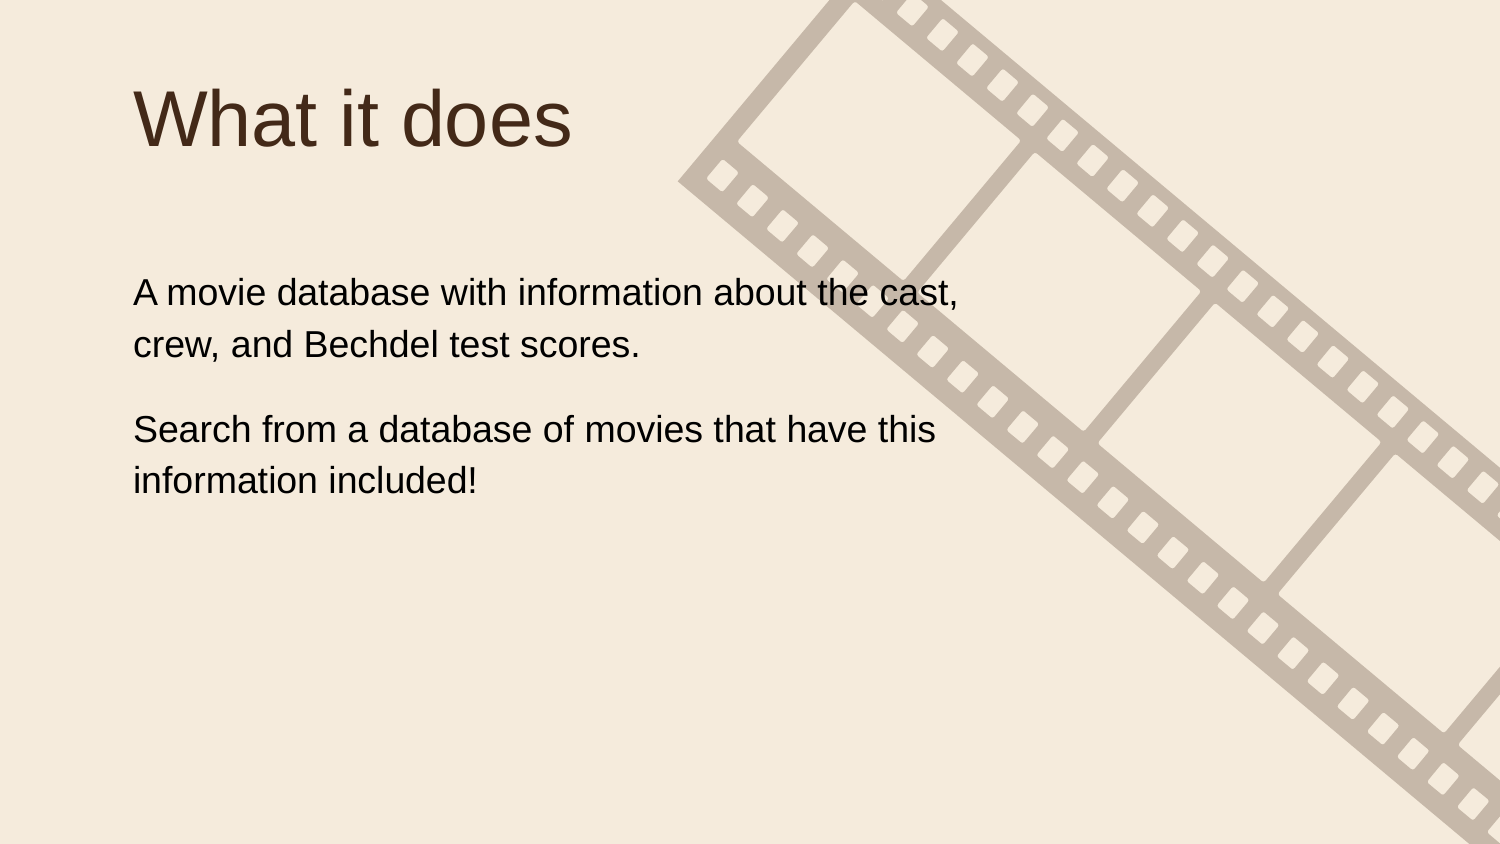

# What it does

A movie database with information about the cast, crew, and Bechdel test scores.
Search from a database of movies that have this information included!